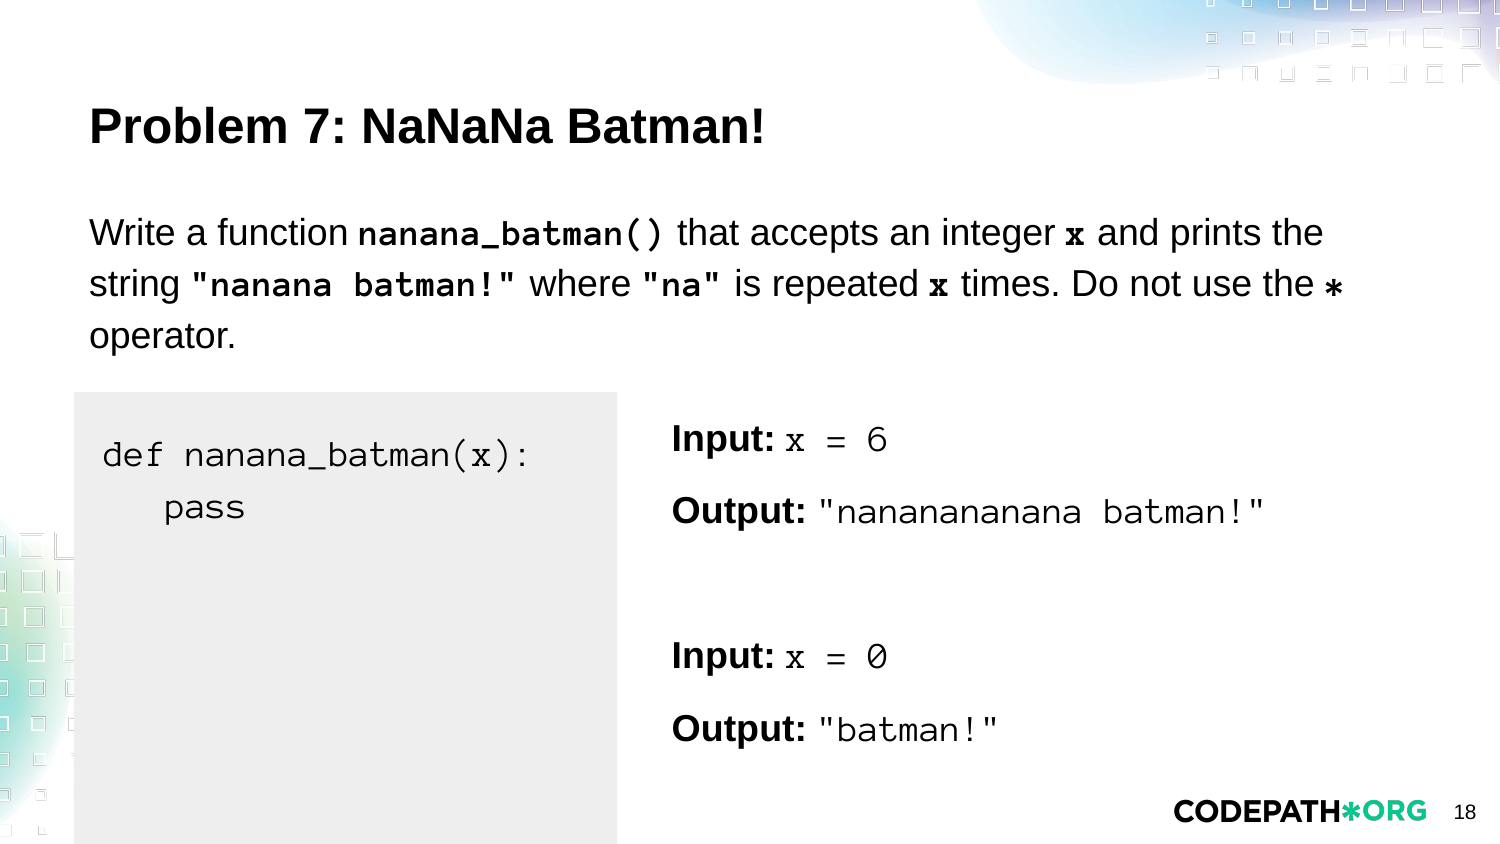

# Problem 7: NaNaNa Batman!
Write a function nanana_batman() that accepts an integer x and prints the string "nanana batman!" where "na" is repeated x times. Do not use the * operator.
Input: x = 6
Output: "nananananana batman!"

Input: x = 0
Output: "batman!"
def nanana_batman(x):
   pass
18